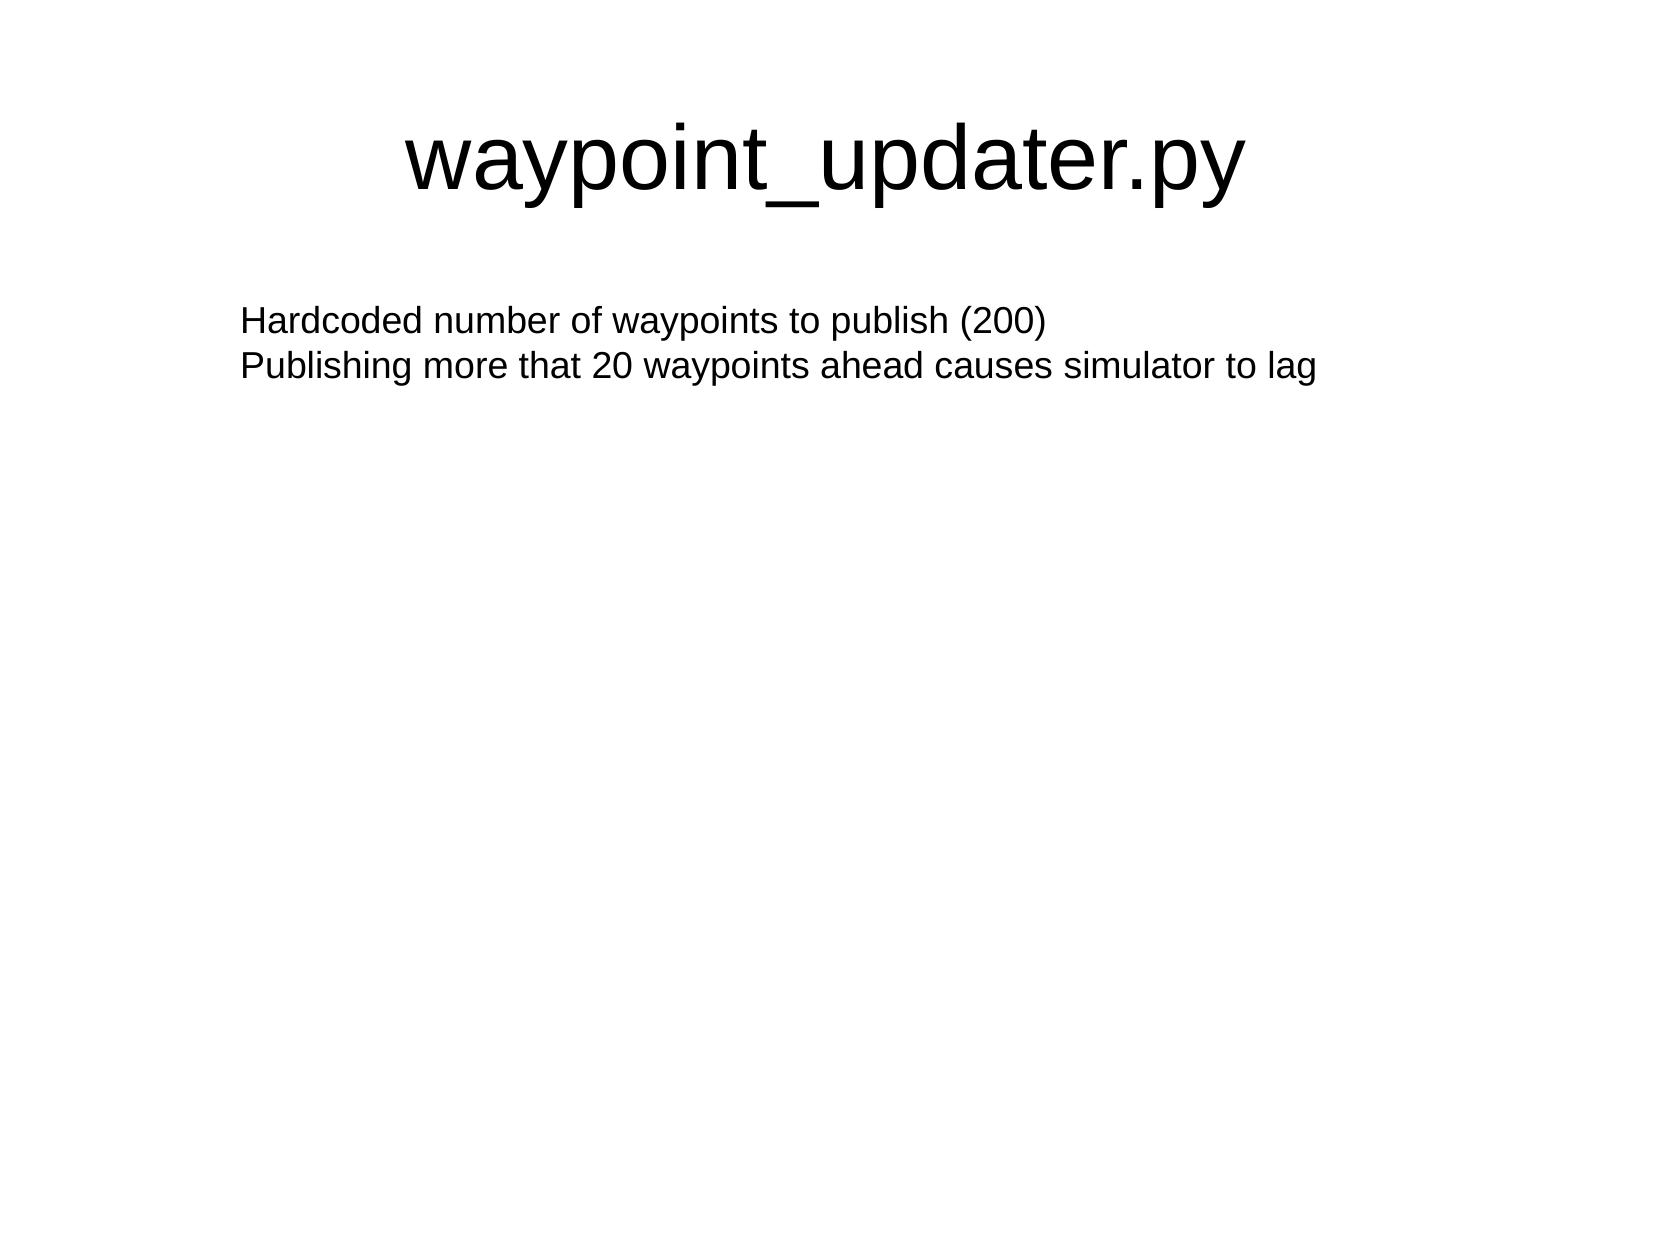

waypoint_updater.py
Hardcoded number of waypoints to publish (200)
Publishing more that 20 waypoints ahead causes simulator to lag